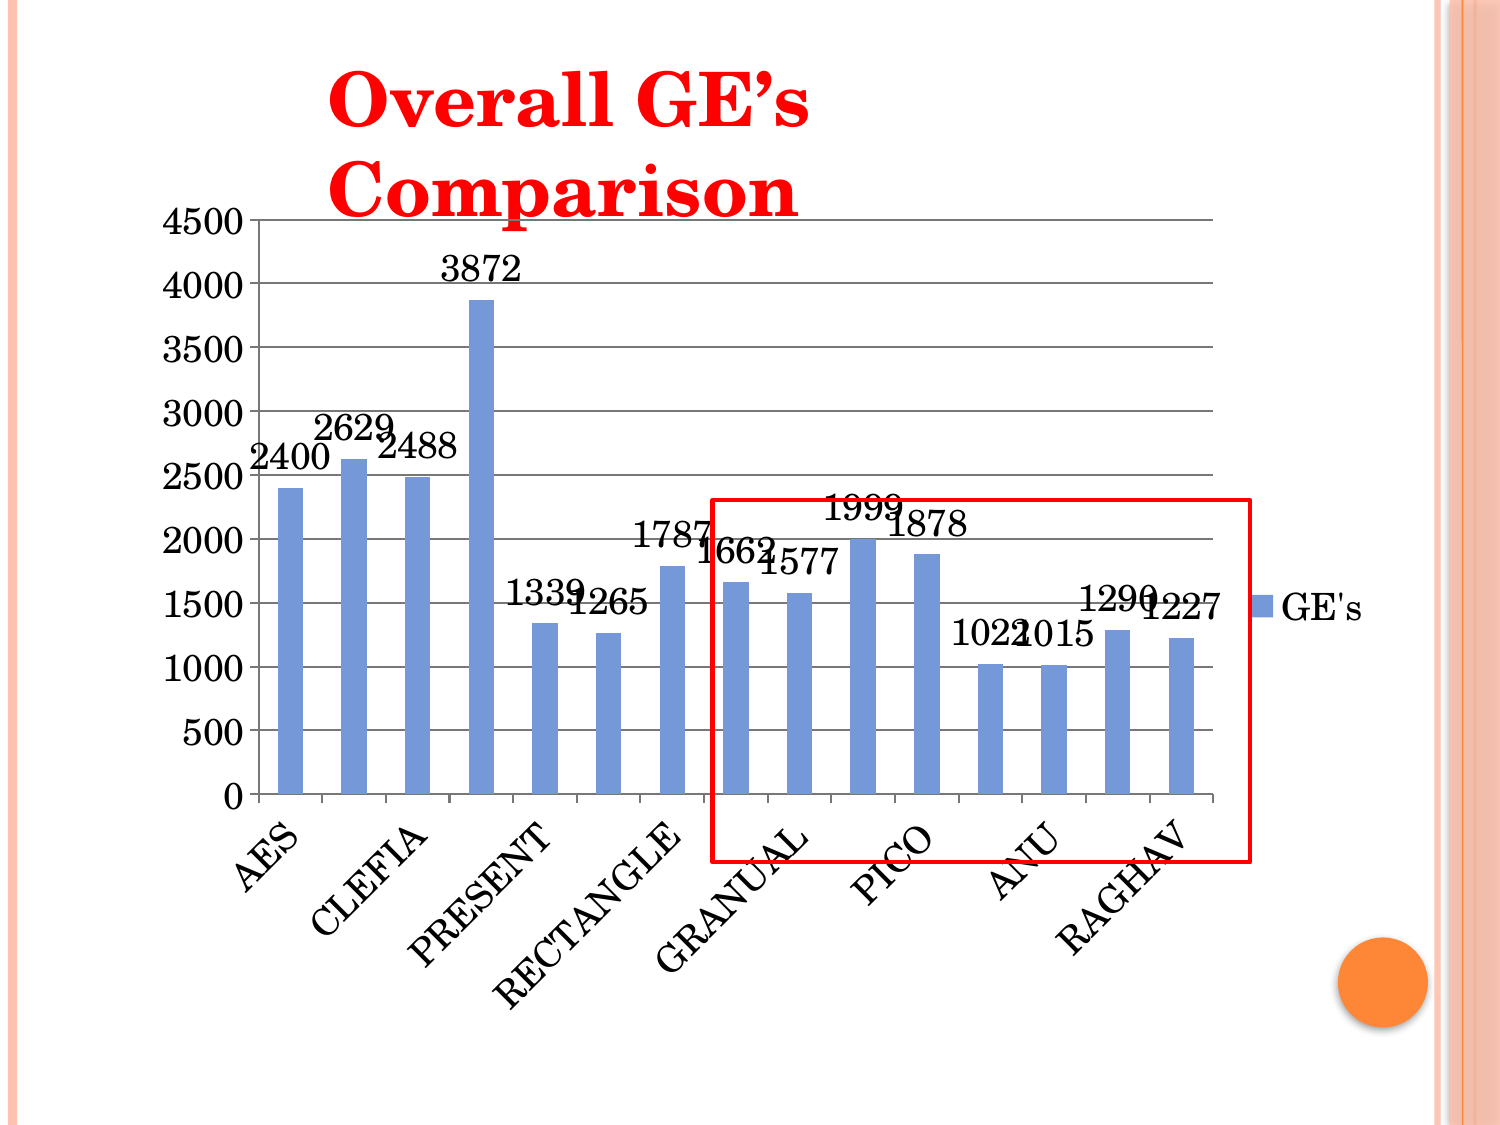

Overall GE’s Comparison

### Chart

| Category |  |
|---|---|
| AES | 2400.0 |
| DESX | 2629.0 |
| CLEFIA | 2488.0 |
| TEA | 3872.0 |
| PRESENT | 1339.0 |
| LED | 1265.0 |
| RECTANGLE | 1787.0 |
| MANTRA | 1662.0 |
| GRANUAL | 1577.0 |
| BORON | 1999.0 |
| PICO | 1878.0 |
| NUX | 1022.0 |
| ANU | 1015.0 |
| VAYU | 1290.0 |
| RAGHAV | 1227.0 |